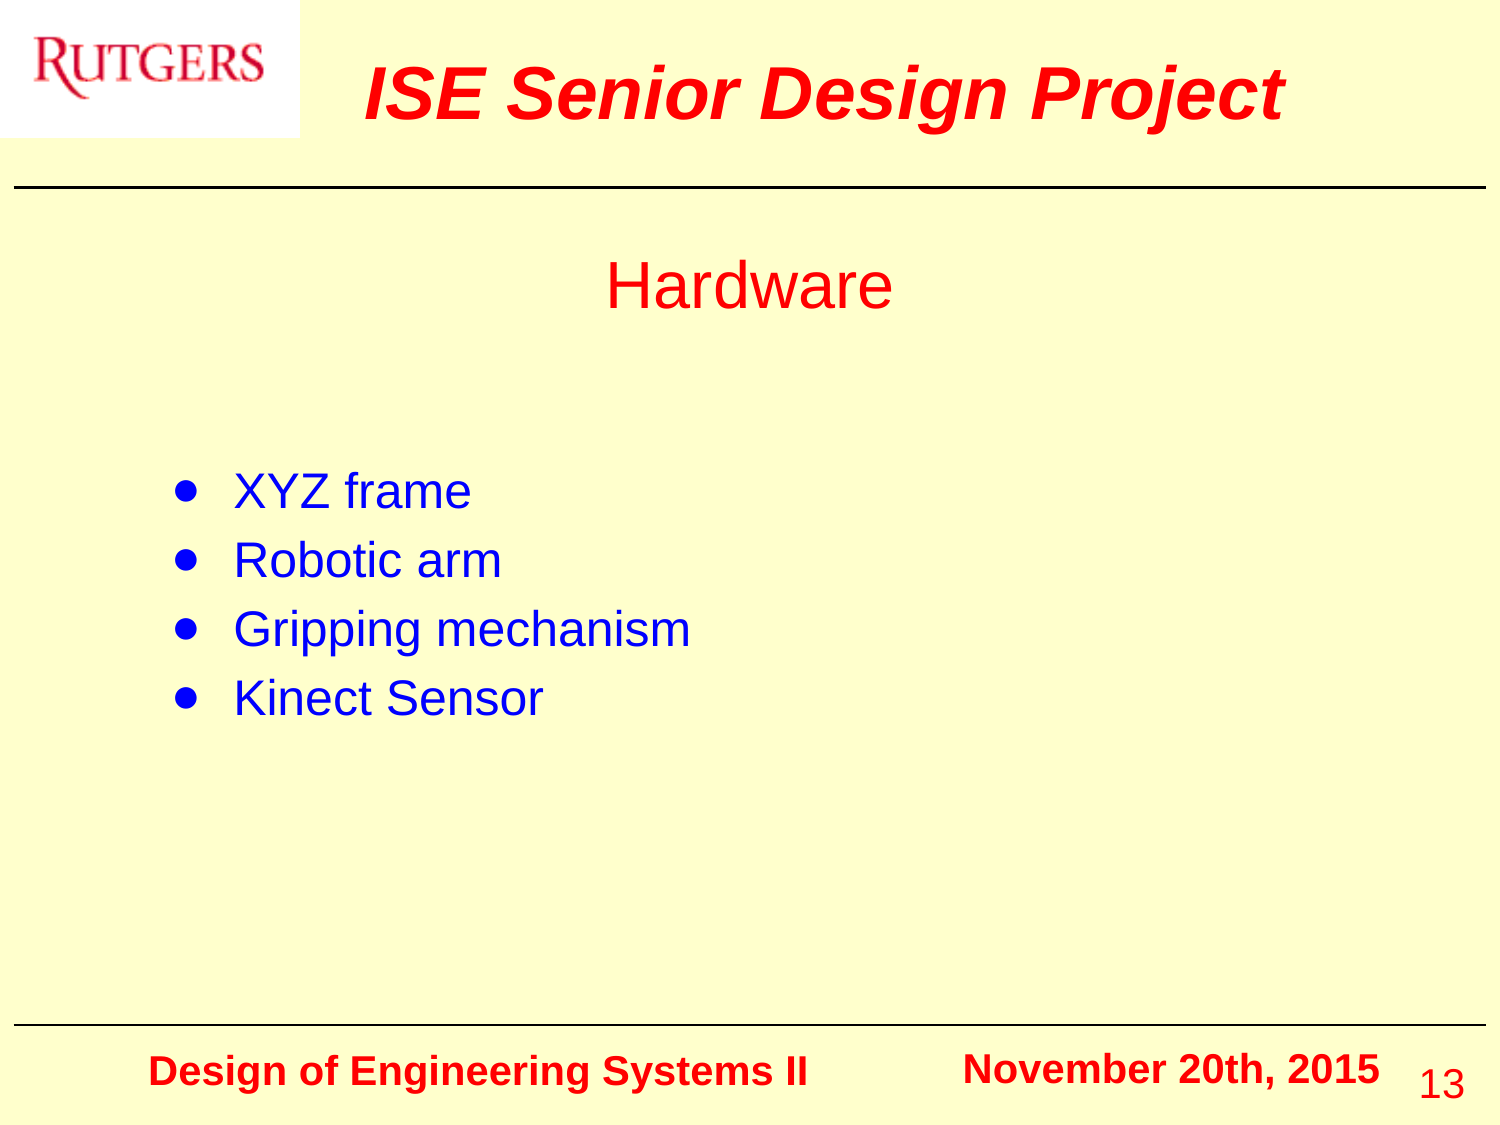

Hardware

XYZ frame
Robotic arm
Gripping mechanism
Kinect Sensor
November 20th, 2015
13